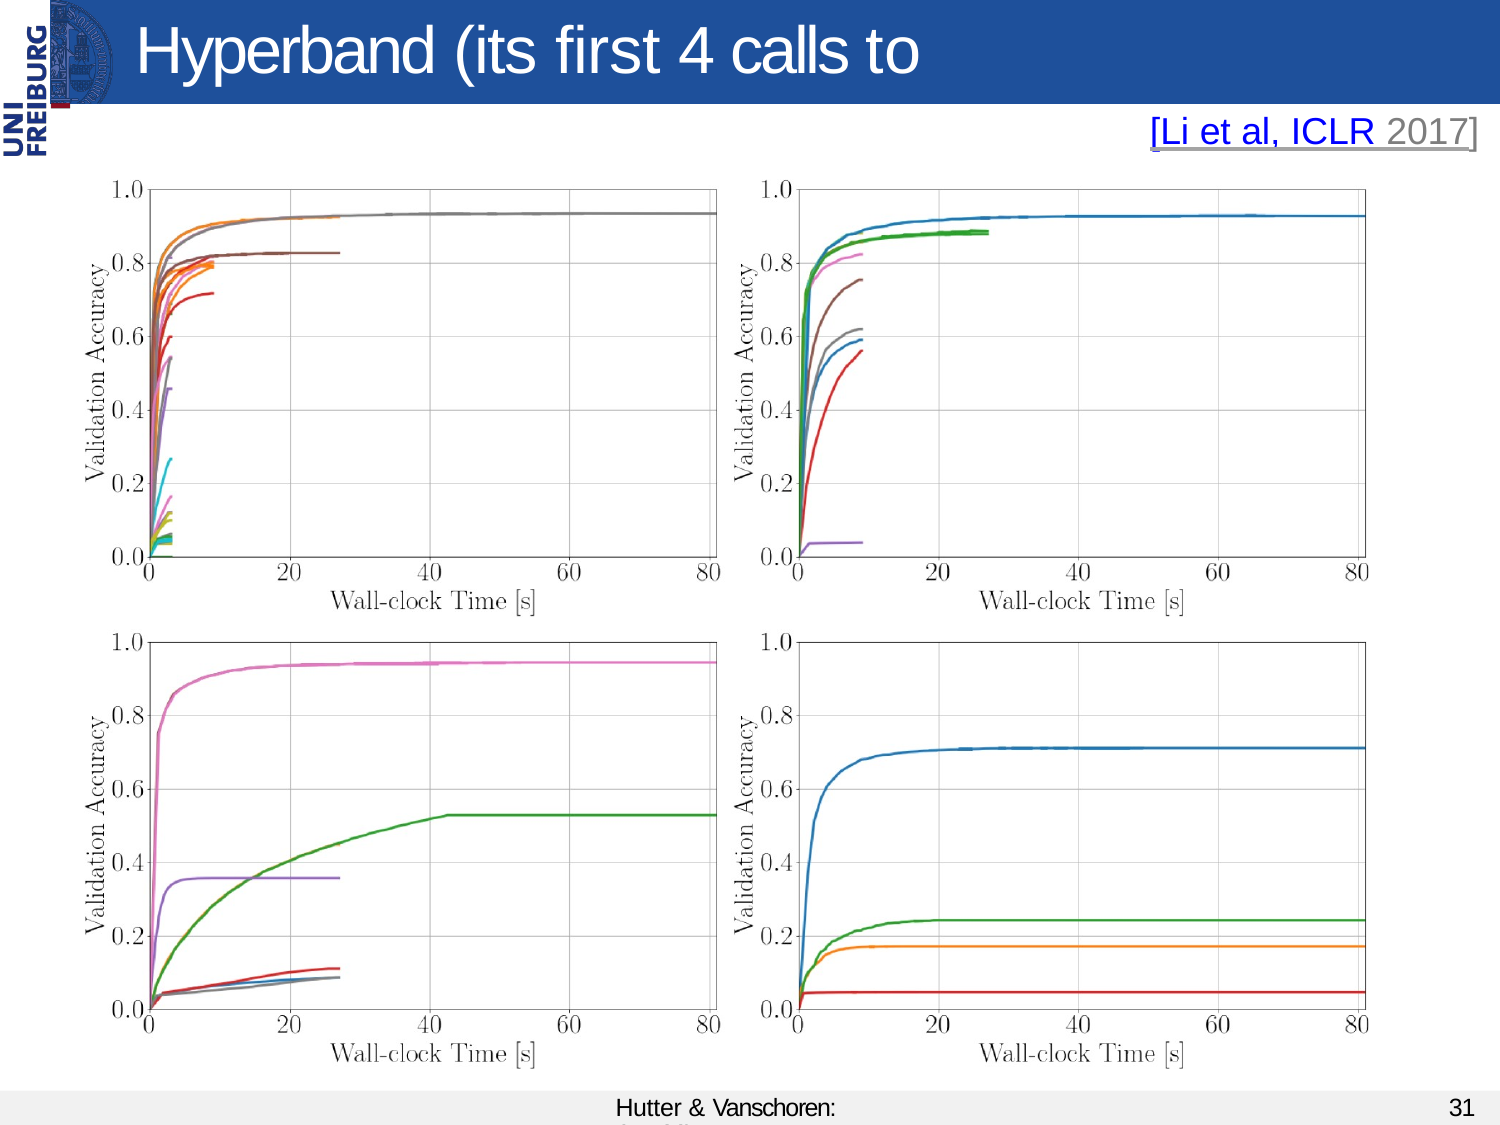

Hyperband (its first 4 calls to SH)
[Li et al, ICLR 2017]

Hutter & Vanschoren: AutoML
31